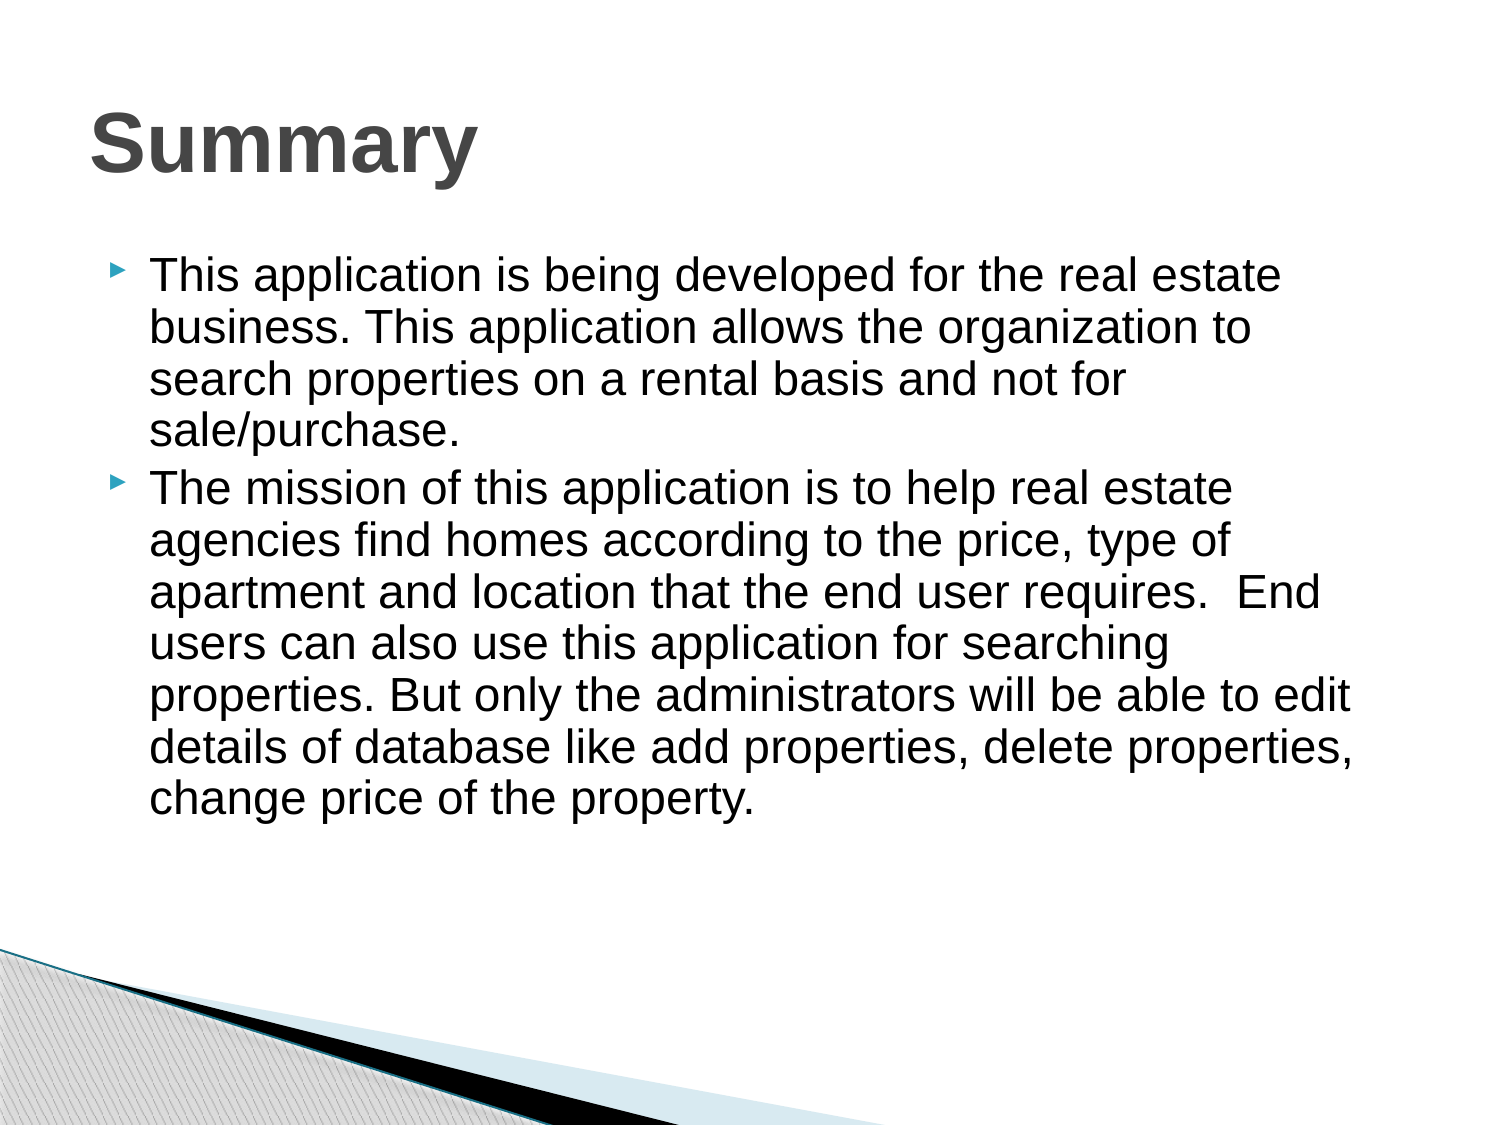

# Summary
This application is being developed for the real estate business. This application allows the organization to search properties on a rental basis and not for sale/purchase.
The mission of this application is to help real estate agencies find homes according to the price, type of apartment and location that the end user requires.  End users can also use this application for searching properties. But only the administrators will be able to edit details of database like add properties, delete properties, change price of the property.